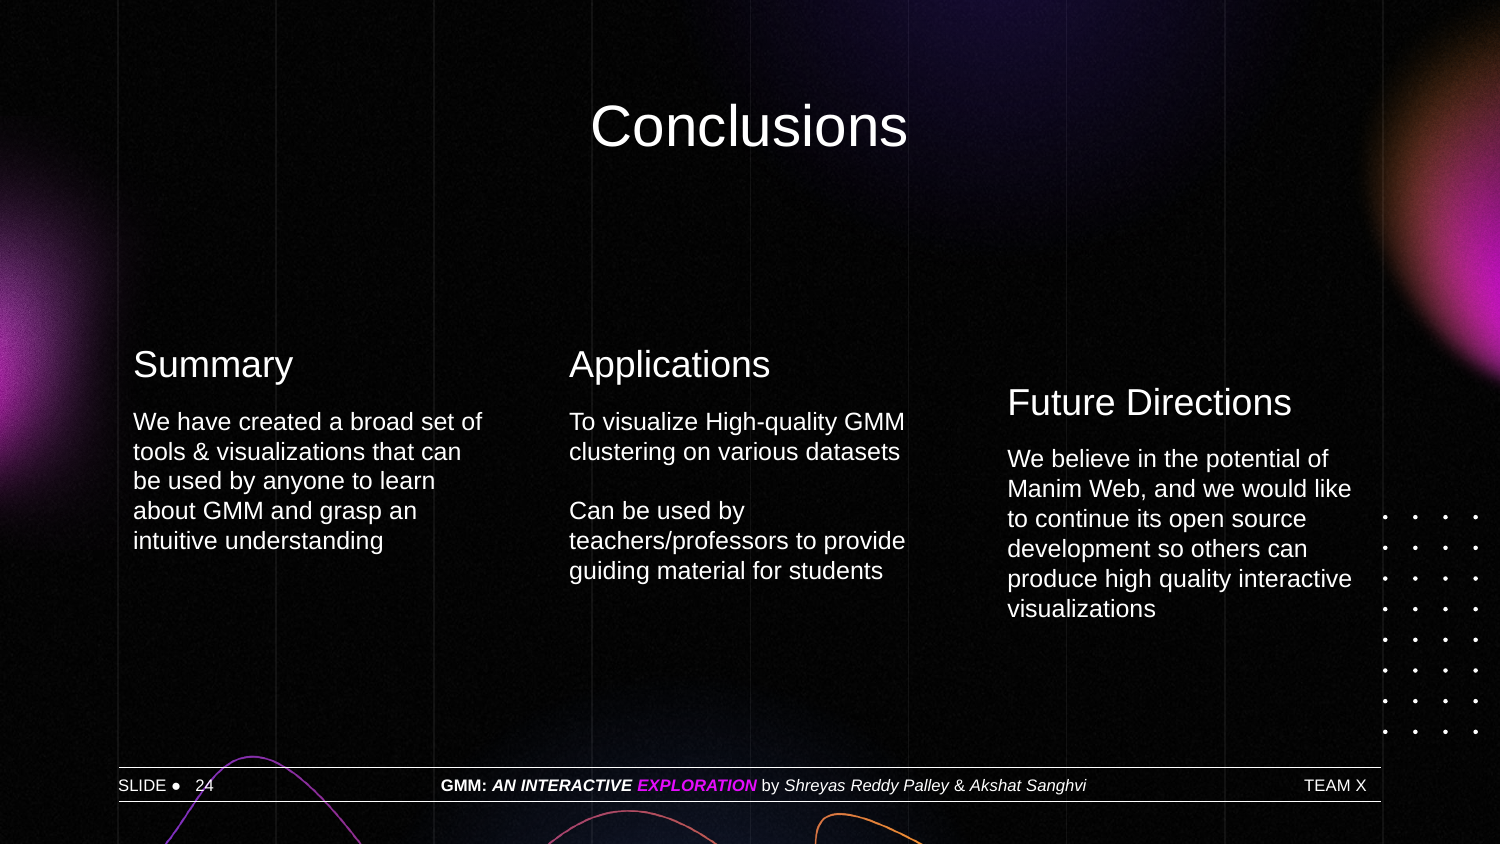

# Conclusions
Summary
Applications
Future Directions
We have created a broad set of tools & visualizations that can be used by anyone to learn about GMM and grasp an intuitive understanding
To visualize High-quality GMM clustering on various datasets

Can be used by teachers/professors to provide guiding material for students

We believe in the potential of Manim Web, and we would like to continue its open source development so others can produce high quality interactive visualizations